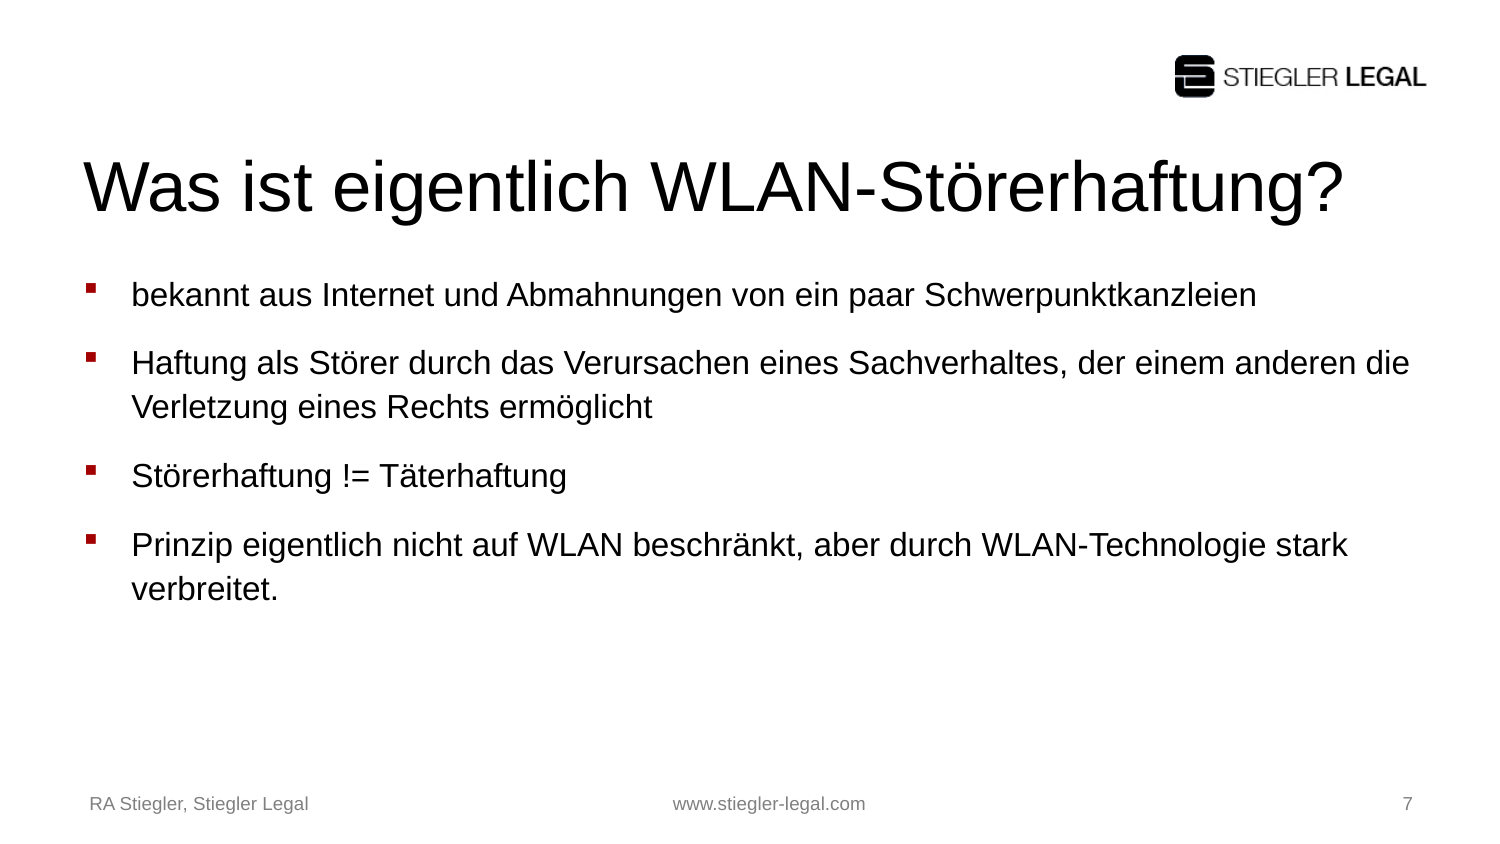

# Was ist eigentlich WLAN-Störerhaftung?
bekannt aus Internet und Abmahnungen von ein paar Schwerpunktkanzleien
Haftung als Störer durch das Verursachen eines Sachverhaltes, der einem anderen die Verletzung eines Rechts ermöglicht
Störerhaftung != Täterhaftung
Prinzip eigentlich nicht auf WLAN beschränkt, aber durch WLAN-Technologie stark verbreitet.